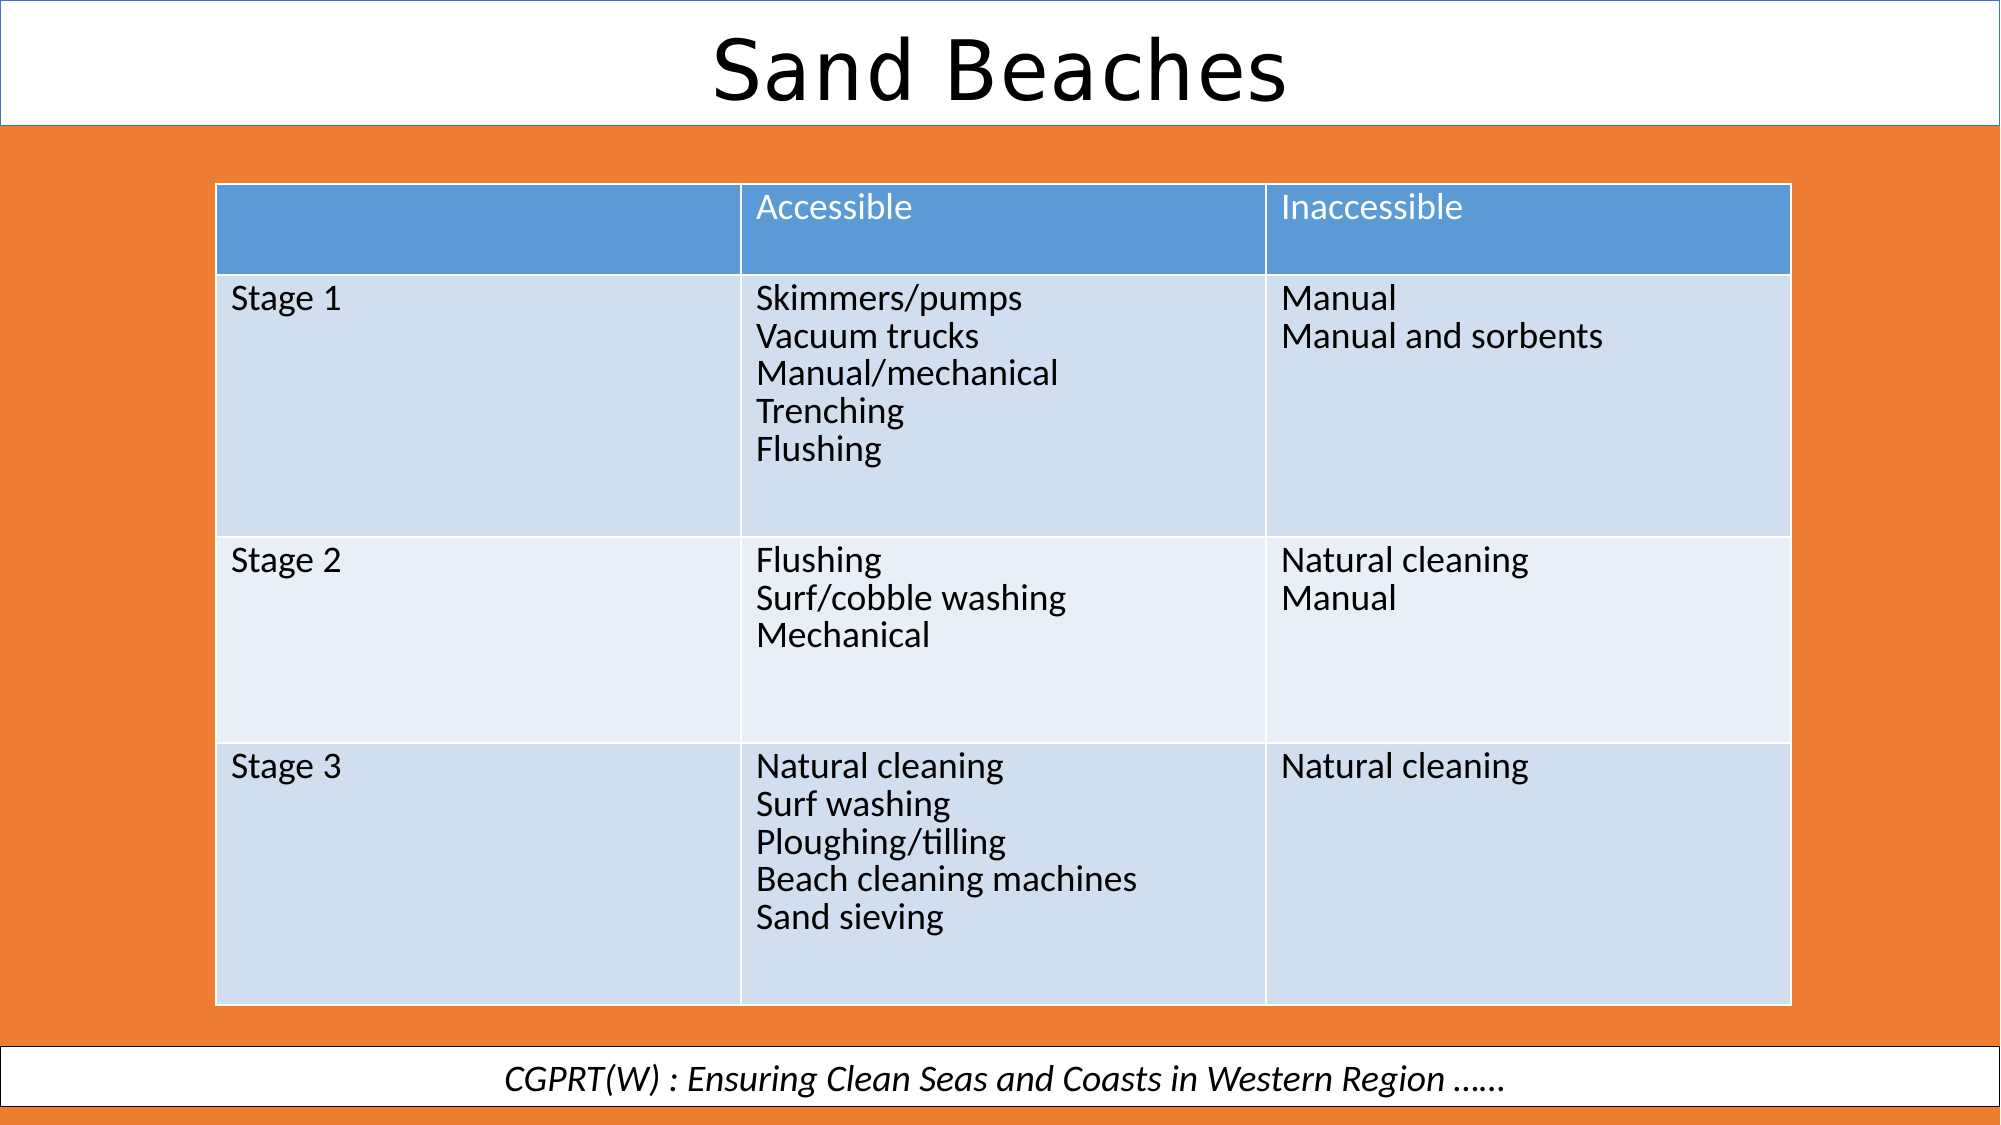

Sand Beaches
|  | Accessible | Inaccessible |
| --- | --- | --- |
| Stage 1 | Skimmers/pumps Vacuum trucks Manual/mechanical Trenching Flushing | Manual Manual and sorbents |
| Stage 2 | Flushing Surf/cobble washing Mechanical | Natural cleaning Manual |
| Stage 3 | Natural cleaning Surf washing Ploughing/tilling Beach cleaning machines Sand sieving | Natural cleaning |
 CGPRT(W) : Ensuring Clean Seas and Coasts in Western Region ……